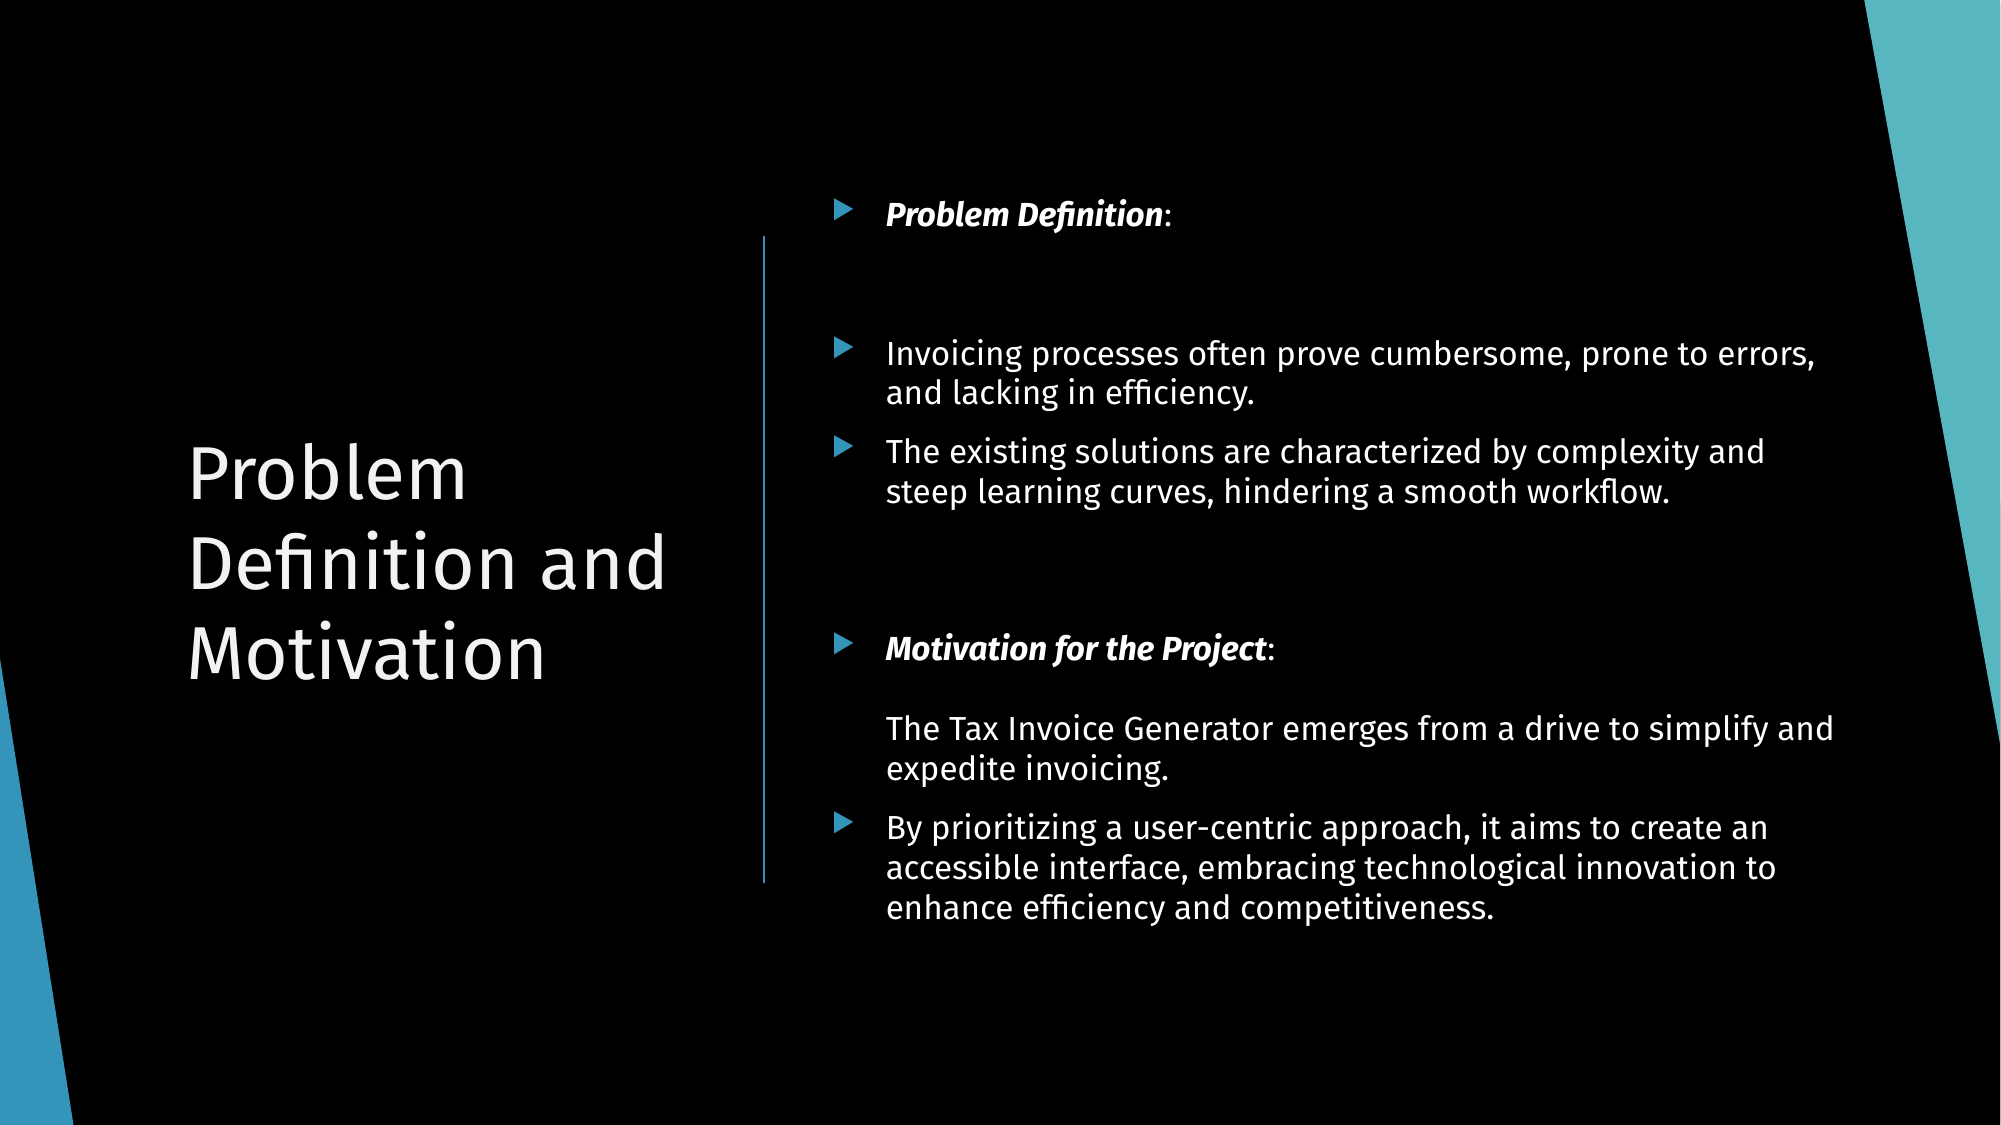

Problem Definition:
Invoicing processes often prove cumbersome, prone to errors, and lacking in efficiency.
The existing solutions are characterized by complexity and steep learning curves, hindering a smooth workflow.

Motivation for the Project:
The Tax Invoice Generator emerges from a drive to simplify and expedite invoicing.
By prioritizing a user-centric approach, it aims to create an accessible interface, embracing technological innovation to enhance efficiency and competitiveness.
# Problem Definition and Motivation